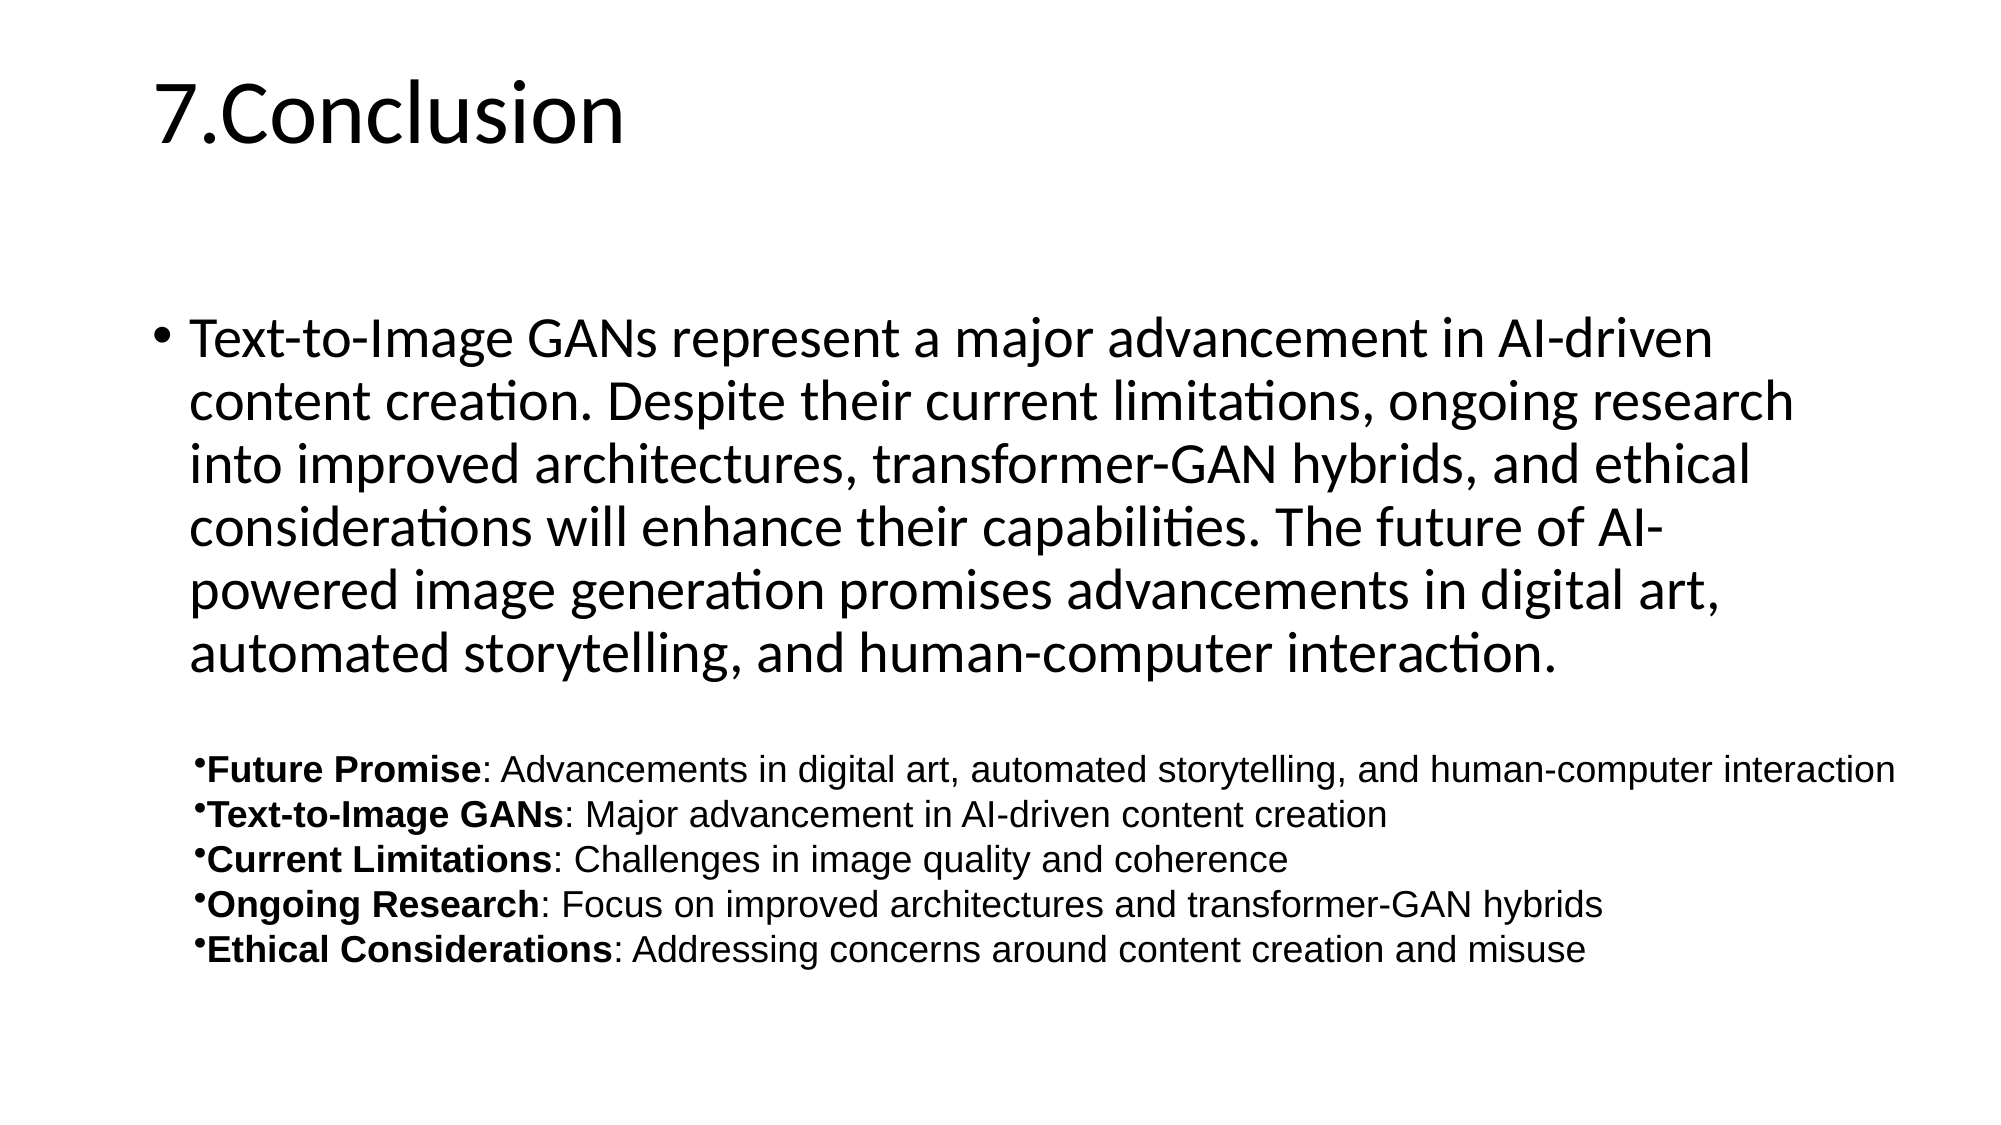

# 7.Conclusion
Text-to-Image GANs represent a major advancement in AI-driven content creation. Despite their current limitations, ongoing research into improved architectures, transformer-GAN hybrids, and ethical considerations will enhance their capabilities. The future of AI-powered image generation promises advancements in digital art, automated storytelling, and human-computer interaction.

Future Promise: Advancements in digital art, automated storytelling, and human-computer interaction
Text-to-Image GANs: Major advancement in AI-driven content creation
Current Limitations: Challenges in image quality and coherence
Ongoing Research: Focus on improved architectures and transformer-GAN hybrids
Ethical Considerations: Addressing concerns around content creation and misuse